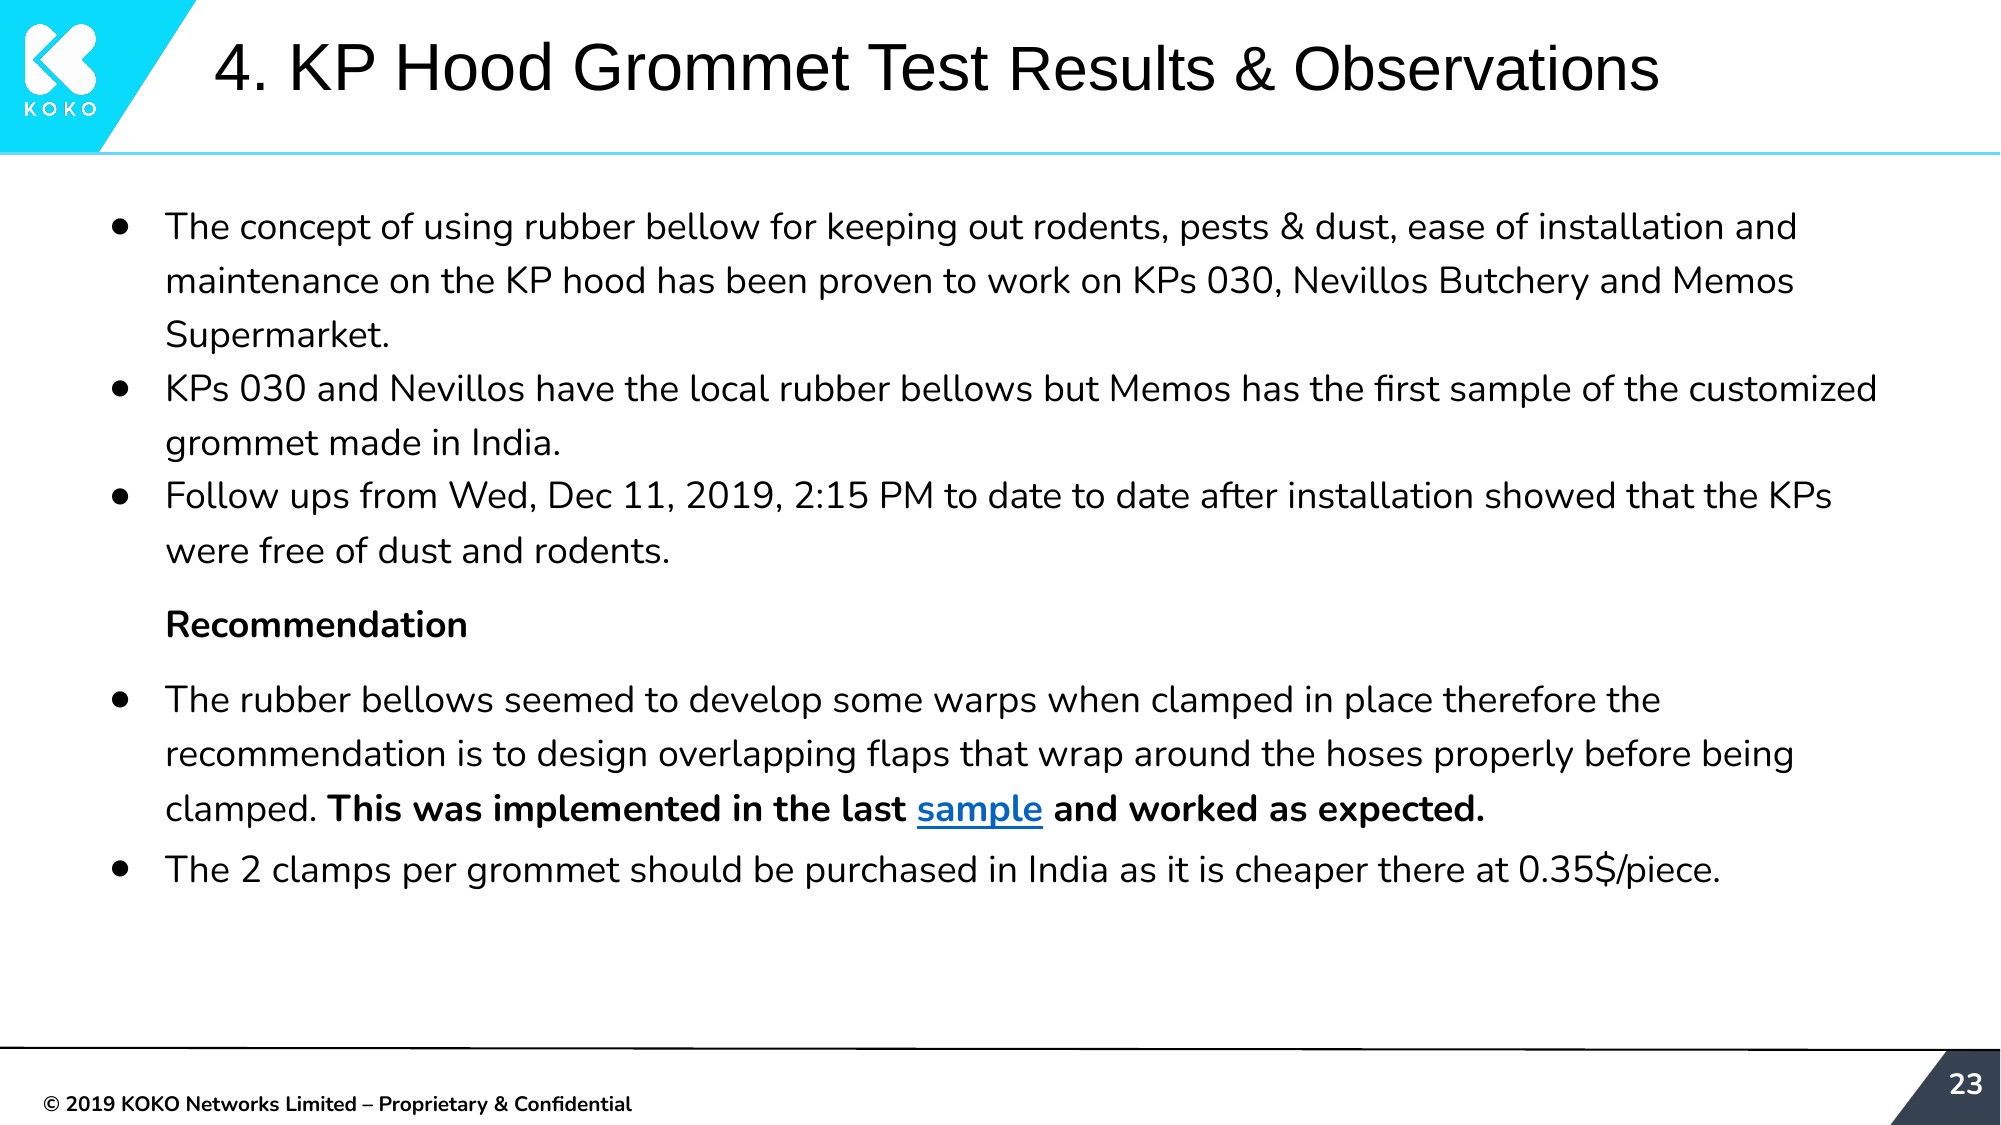

# 4. KP Hood Grommet Test Results & Observations

The concept of using rubber bellow for keeping out rodents, pests & dust, ease of installation and maintenance on the KP hood has been proven to work on KPs 030, Nevillos Butchery and Memos Supermarket.
KPs 030 and Nevillos have the local rubber bellows but Memos has the first sample of the customized grommet made in India.
Follow ups from Wed, Dec 11, 2019, 2:15 PM to date to date after installation showed that the KPs were free of dust and rodents.
Recommendation
The rubber bellows seemed to develop some warps when clamped in place therefore the recommendation is to design overlapping flaps that wrap around the hoses properly before being clamped. This was implemented in the last sample and worked as expected.
The 2 clamps per grommet should be purchased in India as it is cheaper there at 0.35$/piece.
23